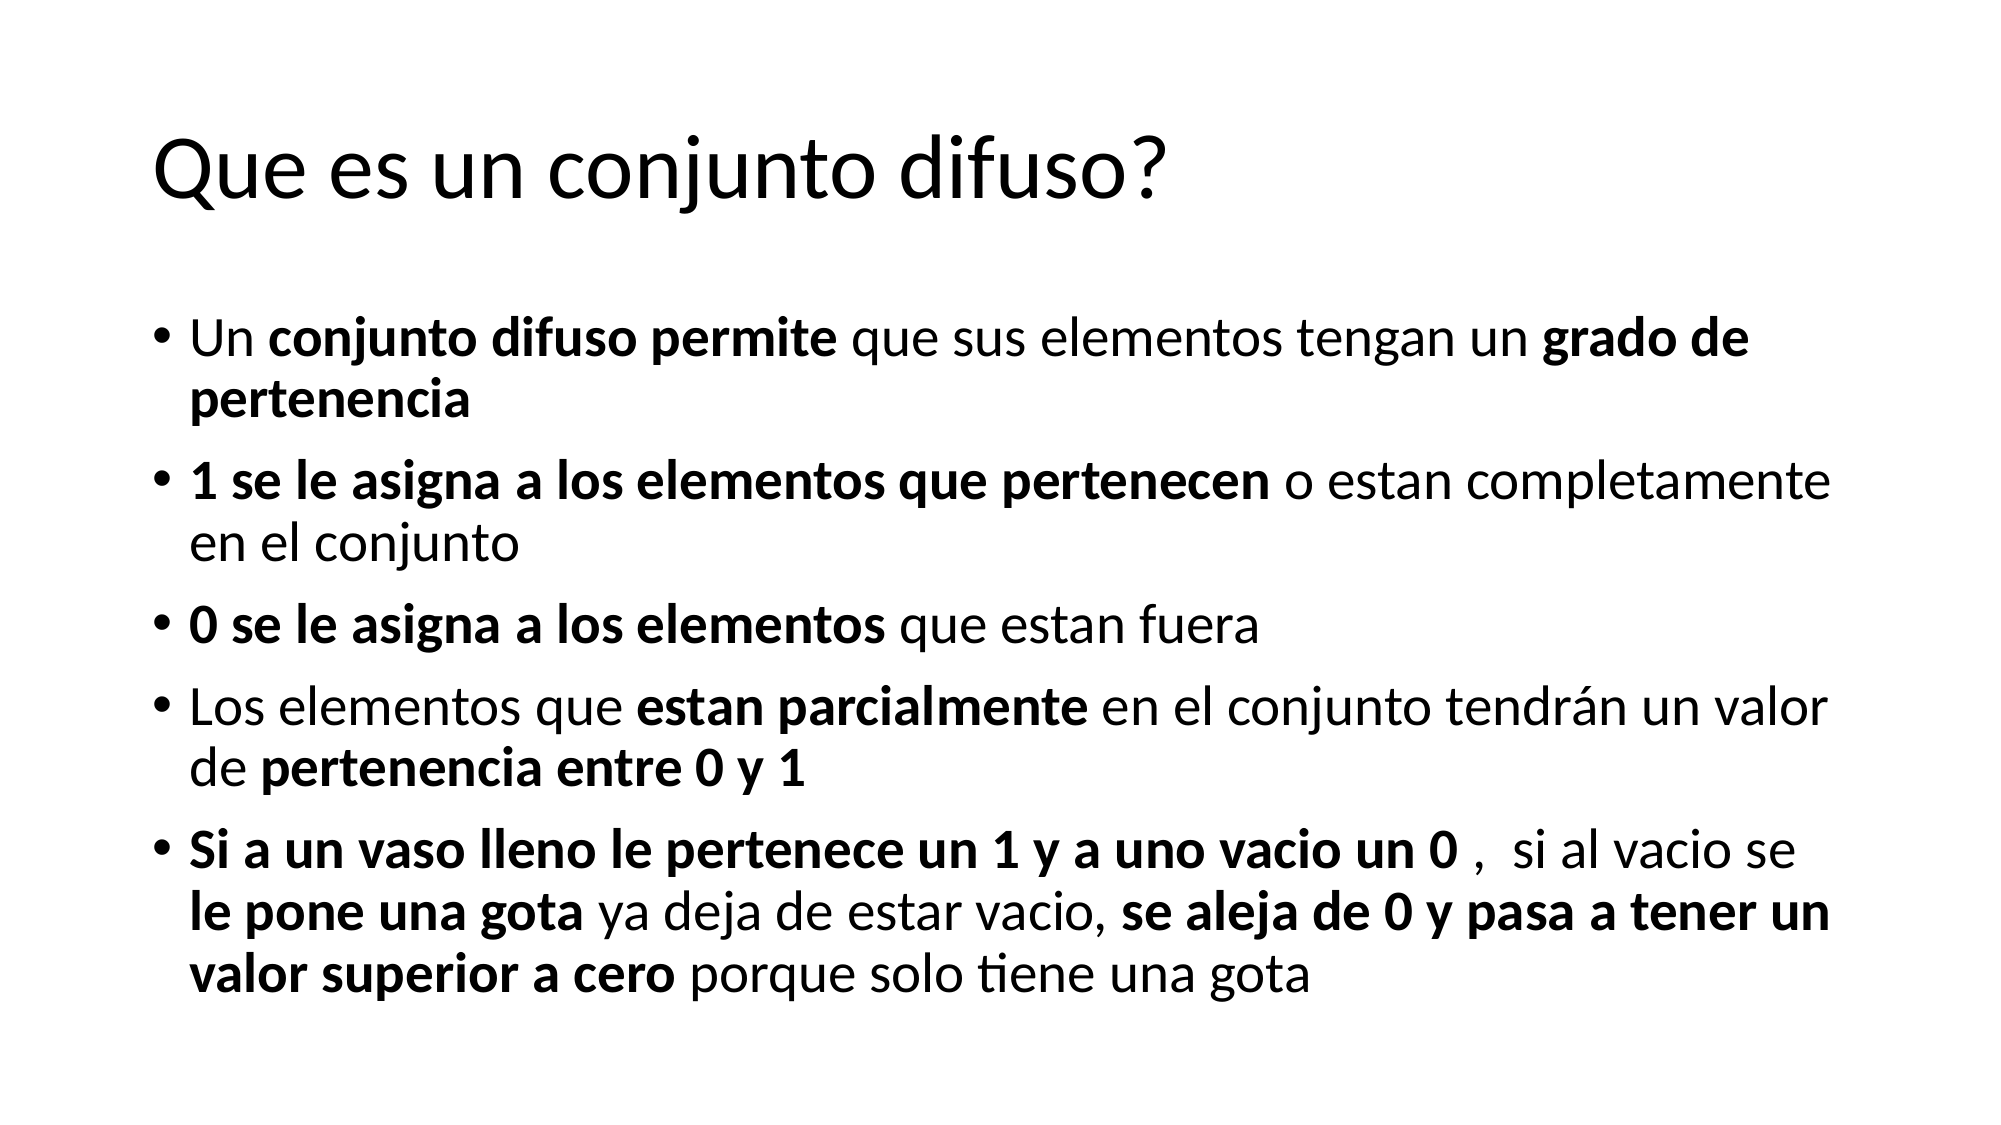

# Que es un conjunto difuso?
Un conjunto difuso permite que sus elementos tengan un grado de pertenencia
1 se le asigna a los elementos que pertenecen o estan completamente en el conjunto
0 se le asigna a los elementos que estan fuera
Los elementos que estan parcialmente en el conjunto tendrán un valor de pertenencia entre 0 y 1
Si a un vaso lleno le pertenece un 1 y a uno vacio un 0 ,  si al vacio se le pone una gota ya deja de estar vacio, se aleja de 0 y pasa a tener un valor superior a cero porque solo tiene una gota